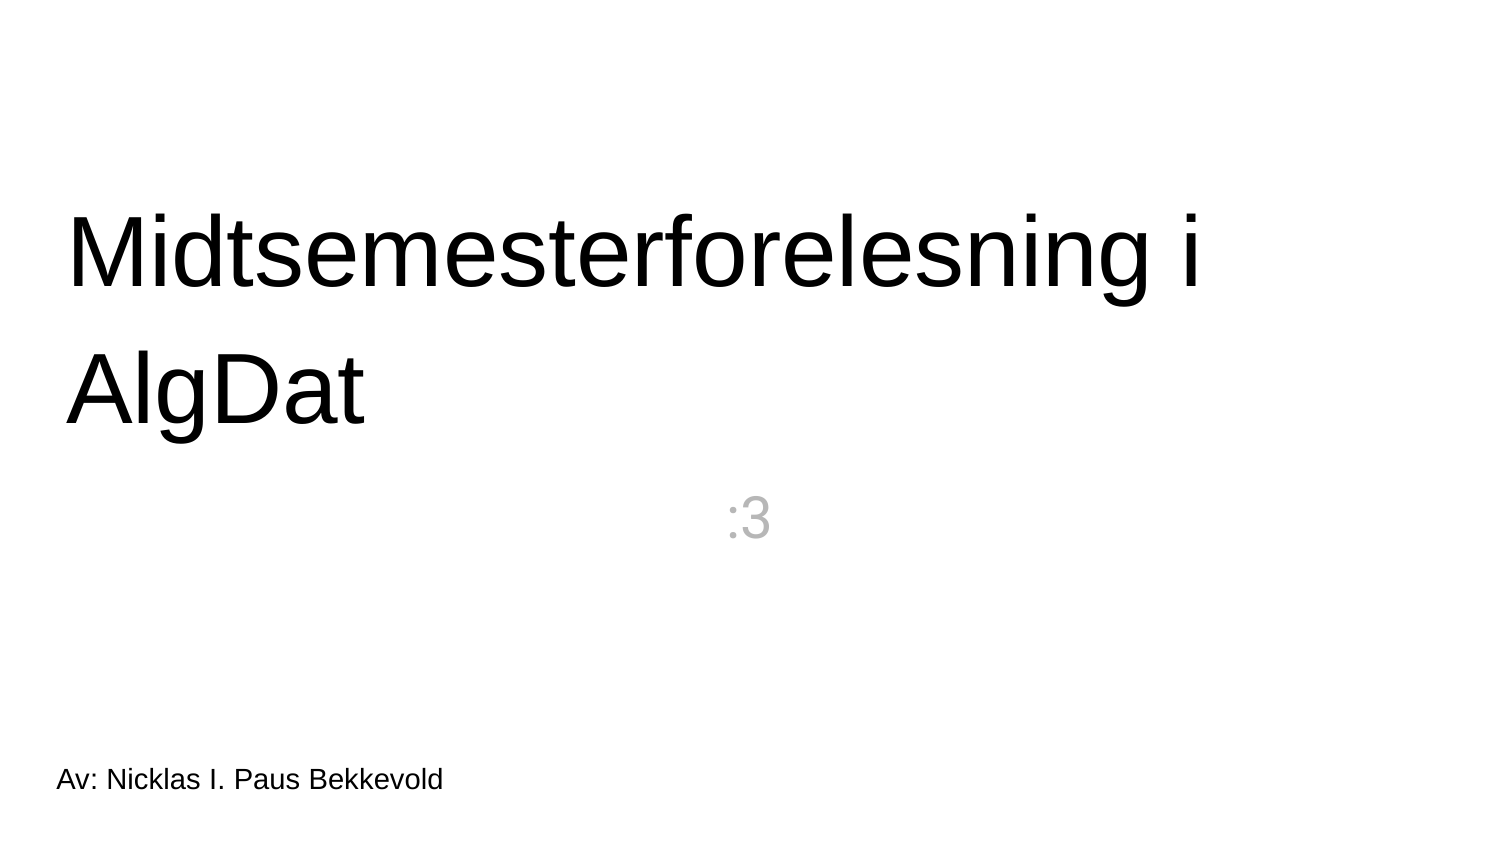

# Midtsemesterforelesning i AlgDat
:3
Av: Nicklas I. Paus Bekkevold